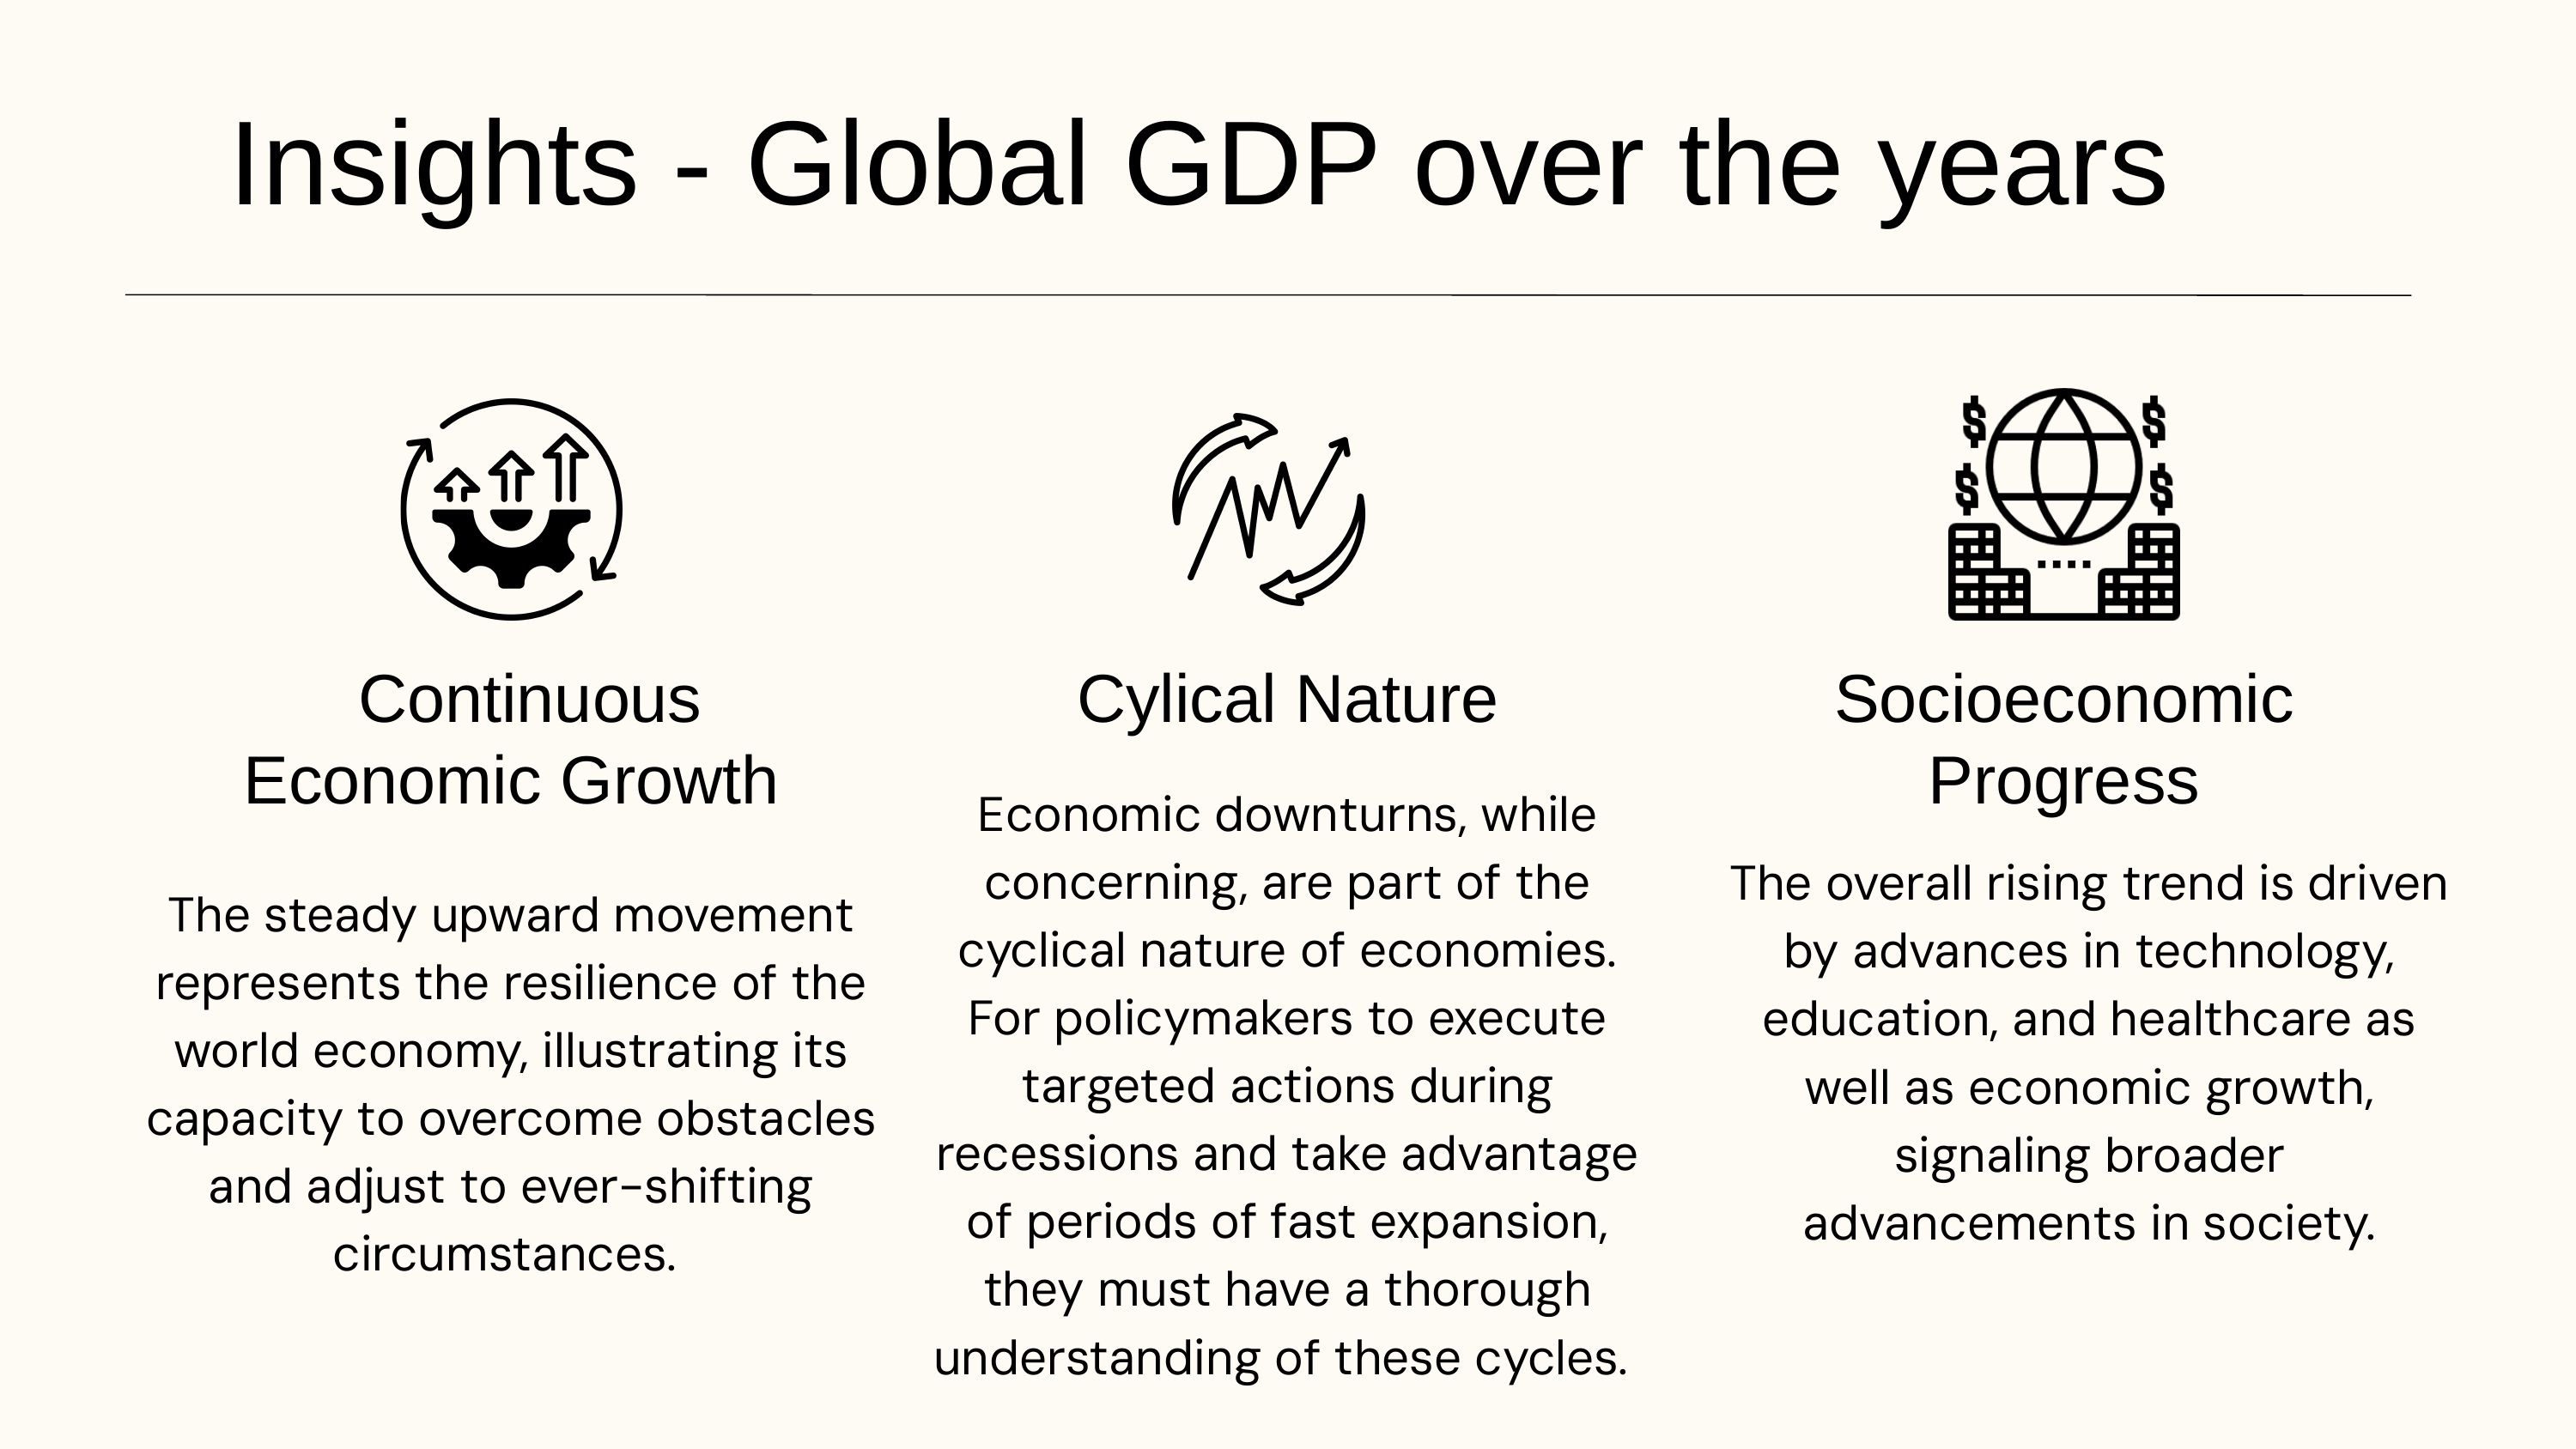

Insights - Global GDP over the years

       Continuous      Economic Growth
Cylical Nature
Socioeconomic
Progress
Economic downturns, while concerning, are part of the cyclical nature of economies. For policymakers to execute targeted actions during recessions and take advantage of periods of fast expansion, they must have a thorough understanding of these cycles.
The overall rising trend is driven by advances in technology, education, and healthcare as well as economic growth, signaling broader advancements in society.
The steady upward movement represents the resilience of the world economy, illustrating its capacity to overcome obstacles and adjust to ever-shifting circumstances.